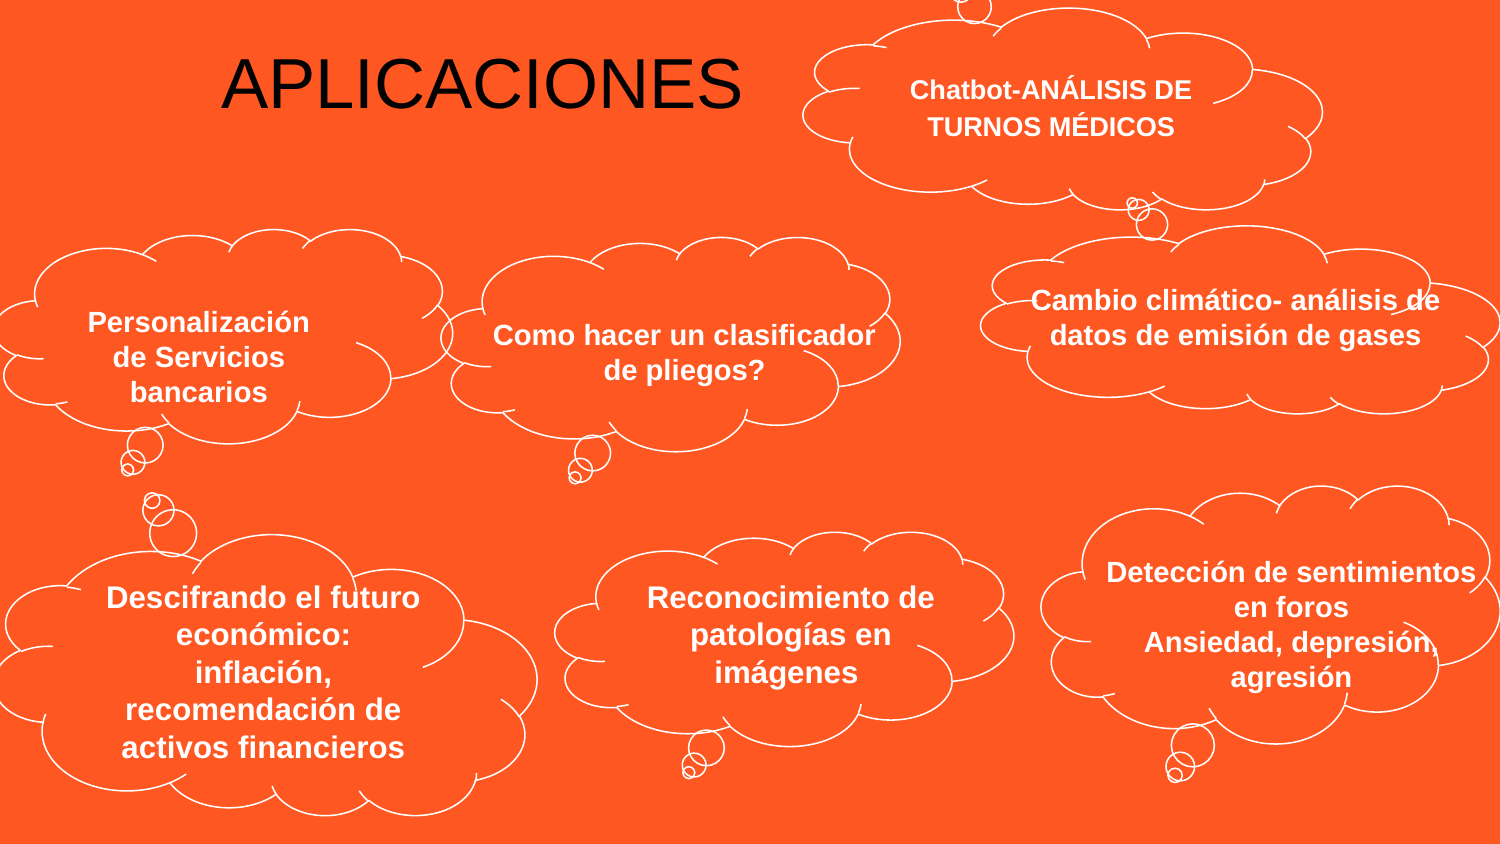

APLICACIONES
Chatbot-ANÁLISIS DE TURNOS MÉDICOS

Como hacer un clasificador de pliegos?
Cambio climático- análisis de datos de emisión de gases

Personalización de Servicios bancarios

Detección de sentimientos en foros
Ansiedad, depresión, agresión

Descifrando el futuro económico: inflación, recomendación de activos financieros

Reconocimiento de patologías en imágenes